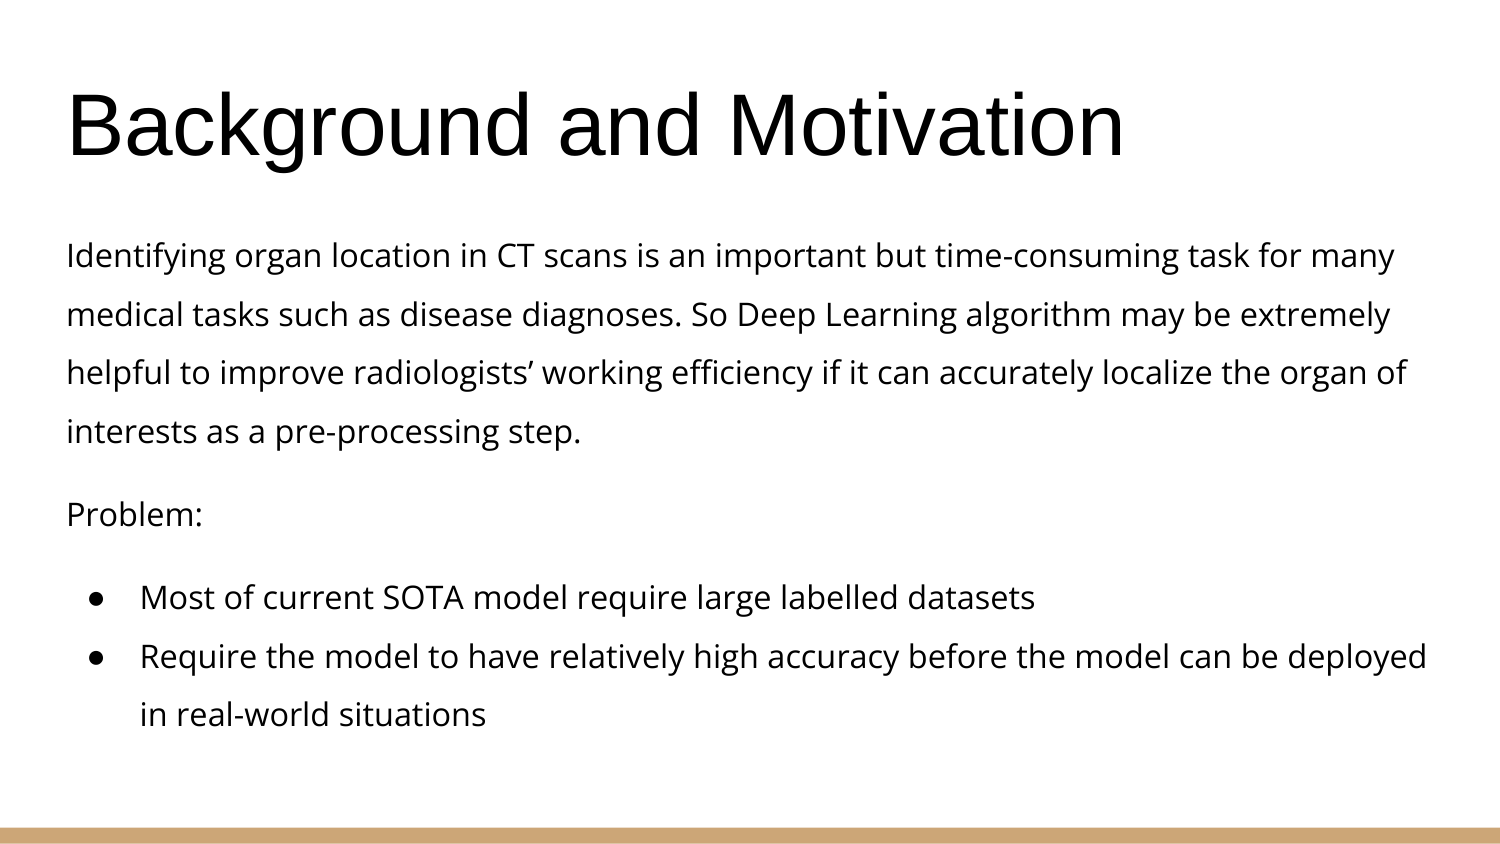

# Background and Motivation
Identifying organ location in CT scans is an important but time-consuming task for many medical tasks such as disease diagnoses. So Deep Learning algorithm may be extremely helpful to improve radiologists’ working efficiency if it can accurately localize the organ of interests as a pre-processing step.
Problem:
Most of current SOTA model require large labelled datasets
Require the model to have relatively high accuracy before the model can be deployed in real-world situations